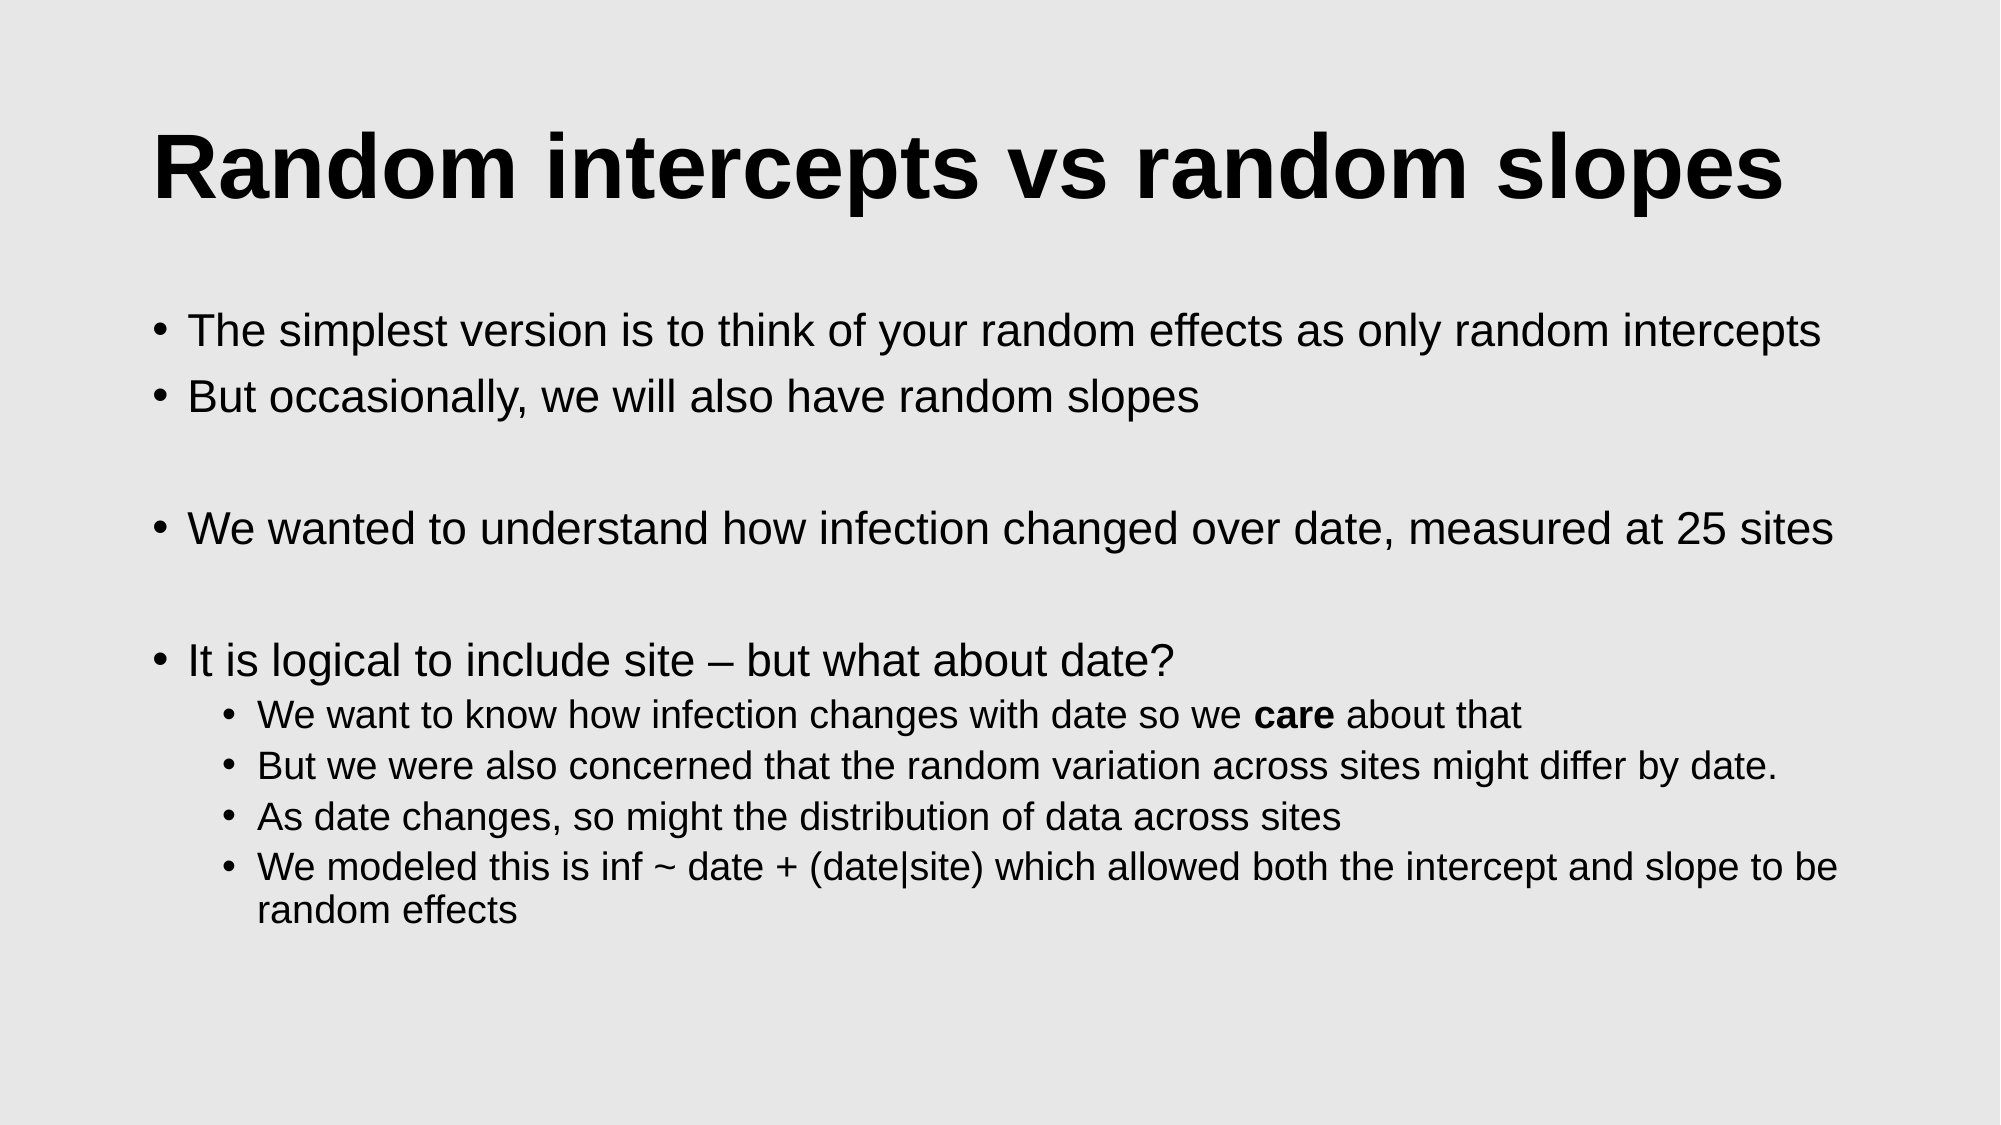

# Random intercepts vs random slopes
The simplest version is to think of your random effects as only random intercepts
But occasionally, we will also have random slopes

We wanted to understand how infection changed over date, measured at 25 sites

It is logical to include site – but what about date?
We want to know how infection changes with date so we care about that
But we were also concerned that the random variation across sites might differ by date.
As date changes, so might the distribution of data across sites
We modeled this is inf ~ date + (date|site) which allowed both the intercept and slope to be random effects